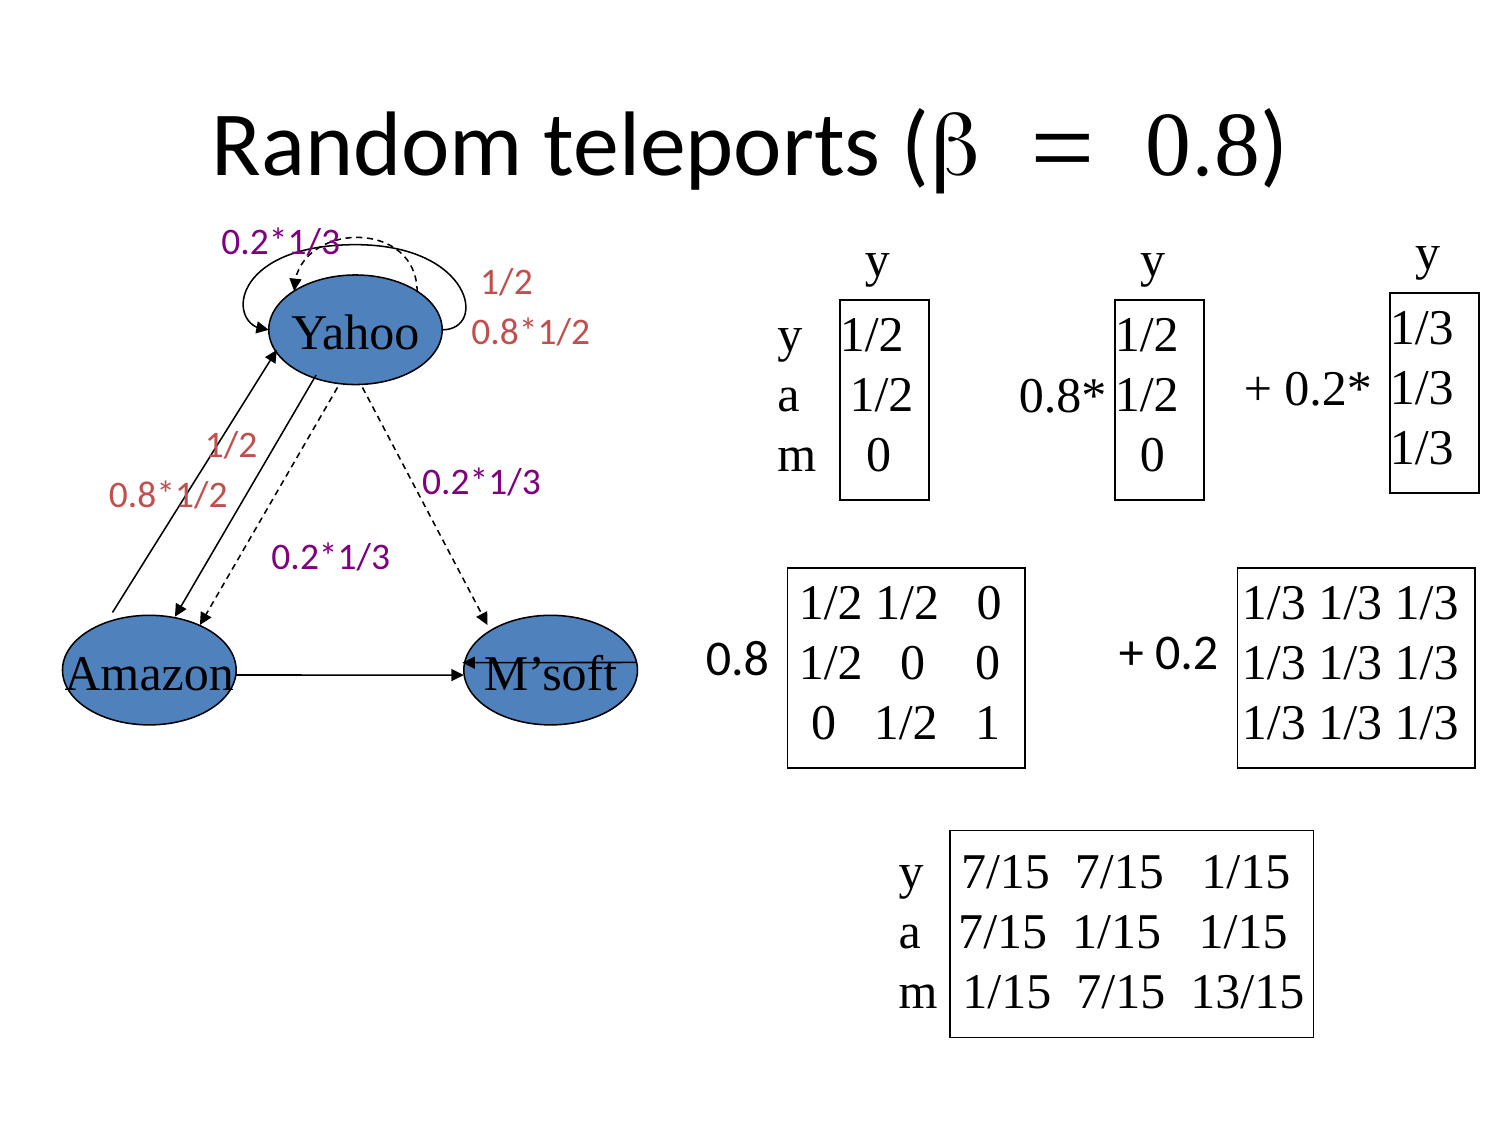

# Random teleports (β = 0.8)
0.2*1/3
y
y
y
     1/3
     1/3
     1/3

y   1/2
a    1/2
m    0
     1/2
     1/2
       0

+ 0.2*
0.8*
1/2
Yahoo
0.8*1/2

1/2
0.2*1/3
0.8*1/2
0.2*1/3
     1/2 1/2   0
     1/2   0    0
      0   1/2   1
   1/3 1/3 1/3
   1/3 1/3 1/3
   1/3 1/3 1/3

+ 0.2
Amazon
M’soft
0.8

y   7/15  7/15   1/15
a   7/15  1/15   1/15
m  1/15  7/15  13/15